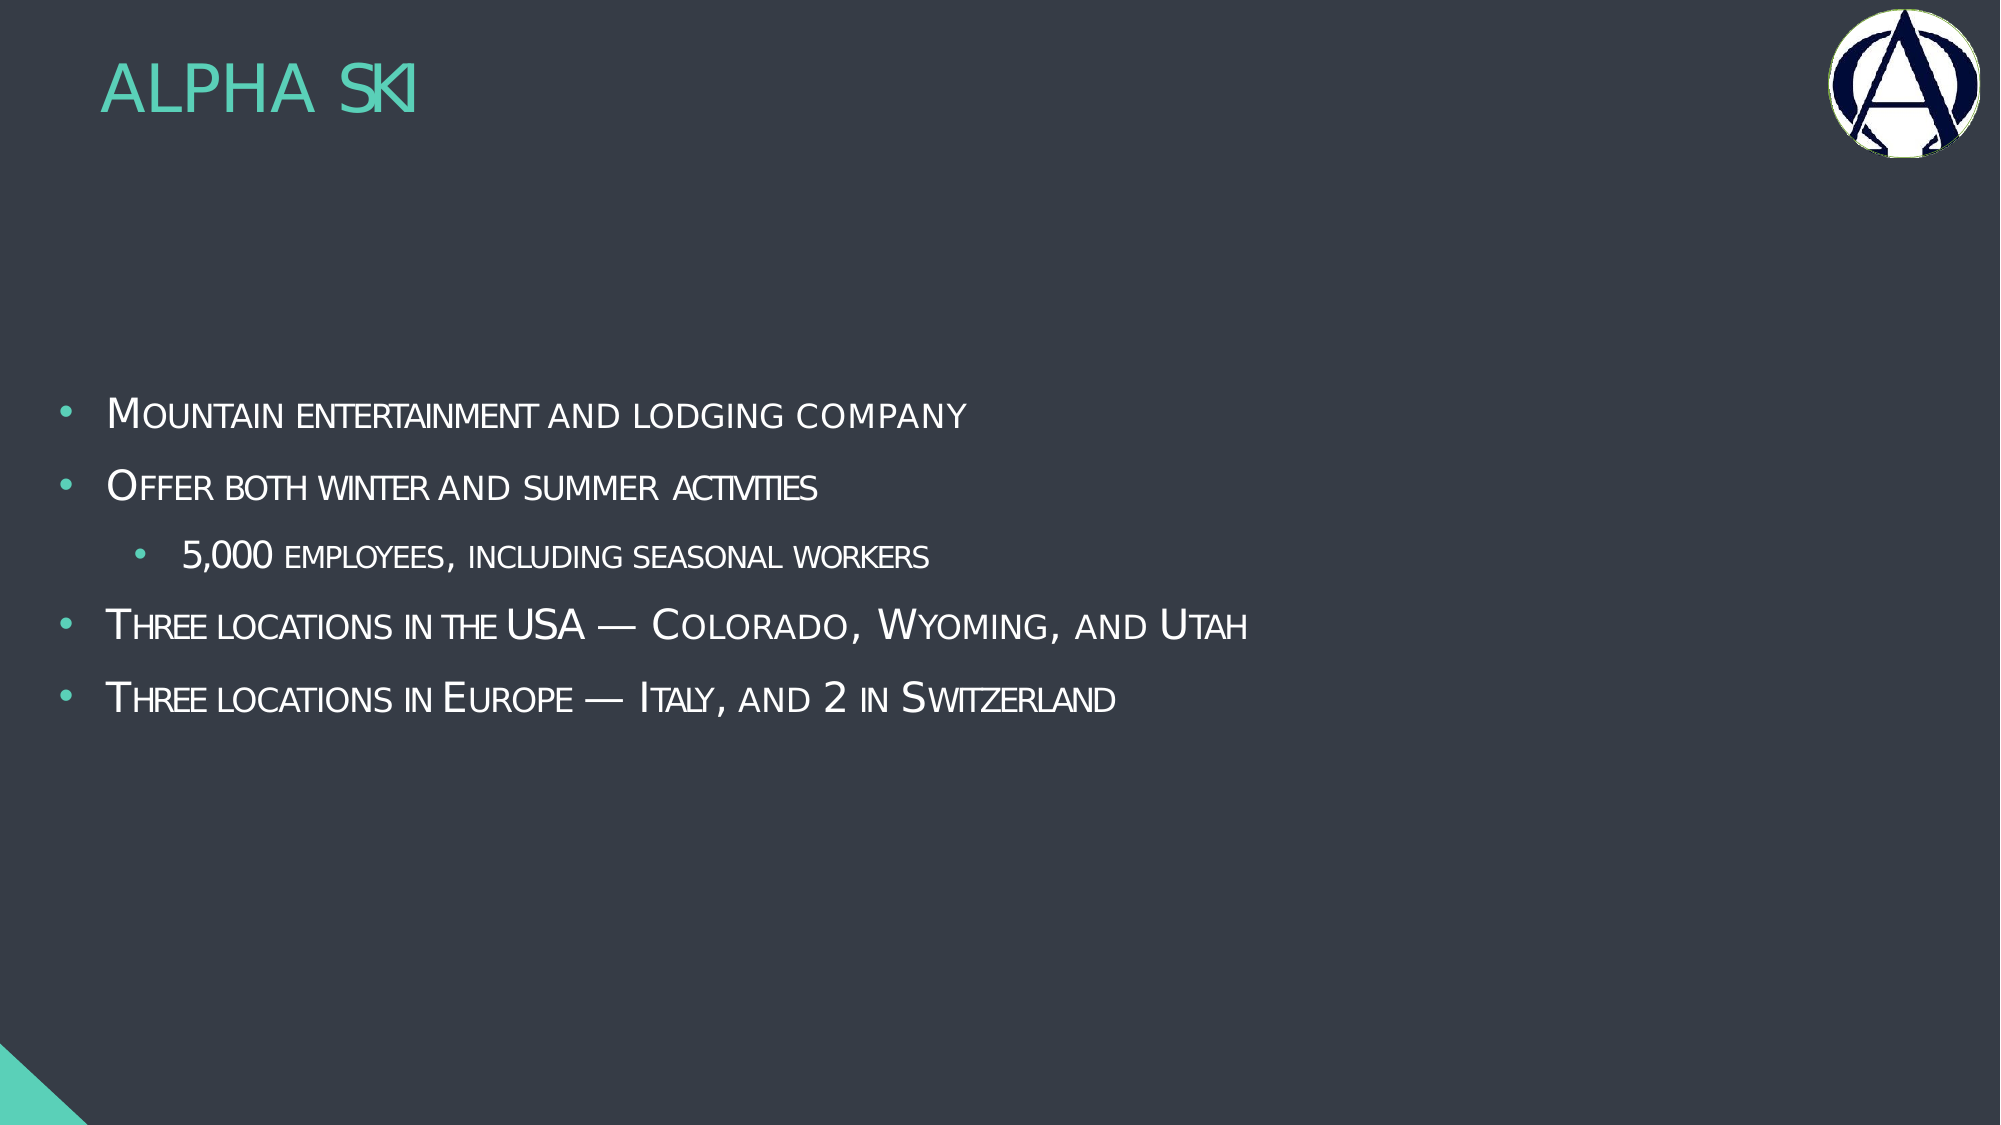

# ALPHA SKI
MOUNTAIN ENTERTAINMENT AND LODGING COMPANY
OFFER BOTH WINTER AND SUMMER ACTIVITIES
5,000 EMPLOYEES, INCLUDING SEASONAL WORKERS
THREE LOCATIONS IN THE USA — COLORADO, WYOMING, AND UTAH
THREE LOCATIONS IN EUROPE — ITALY, AND 2 IN SWITZERLAND